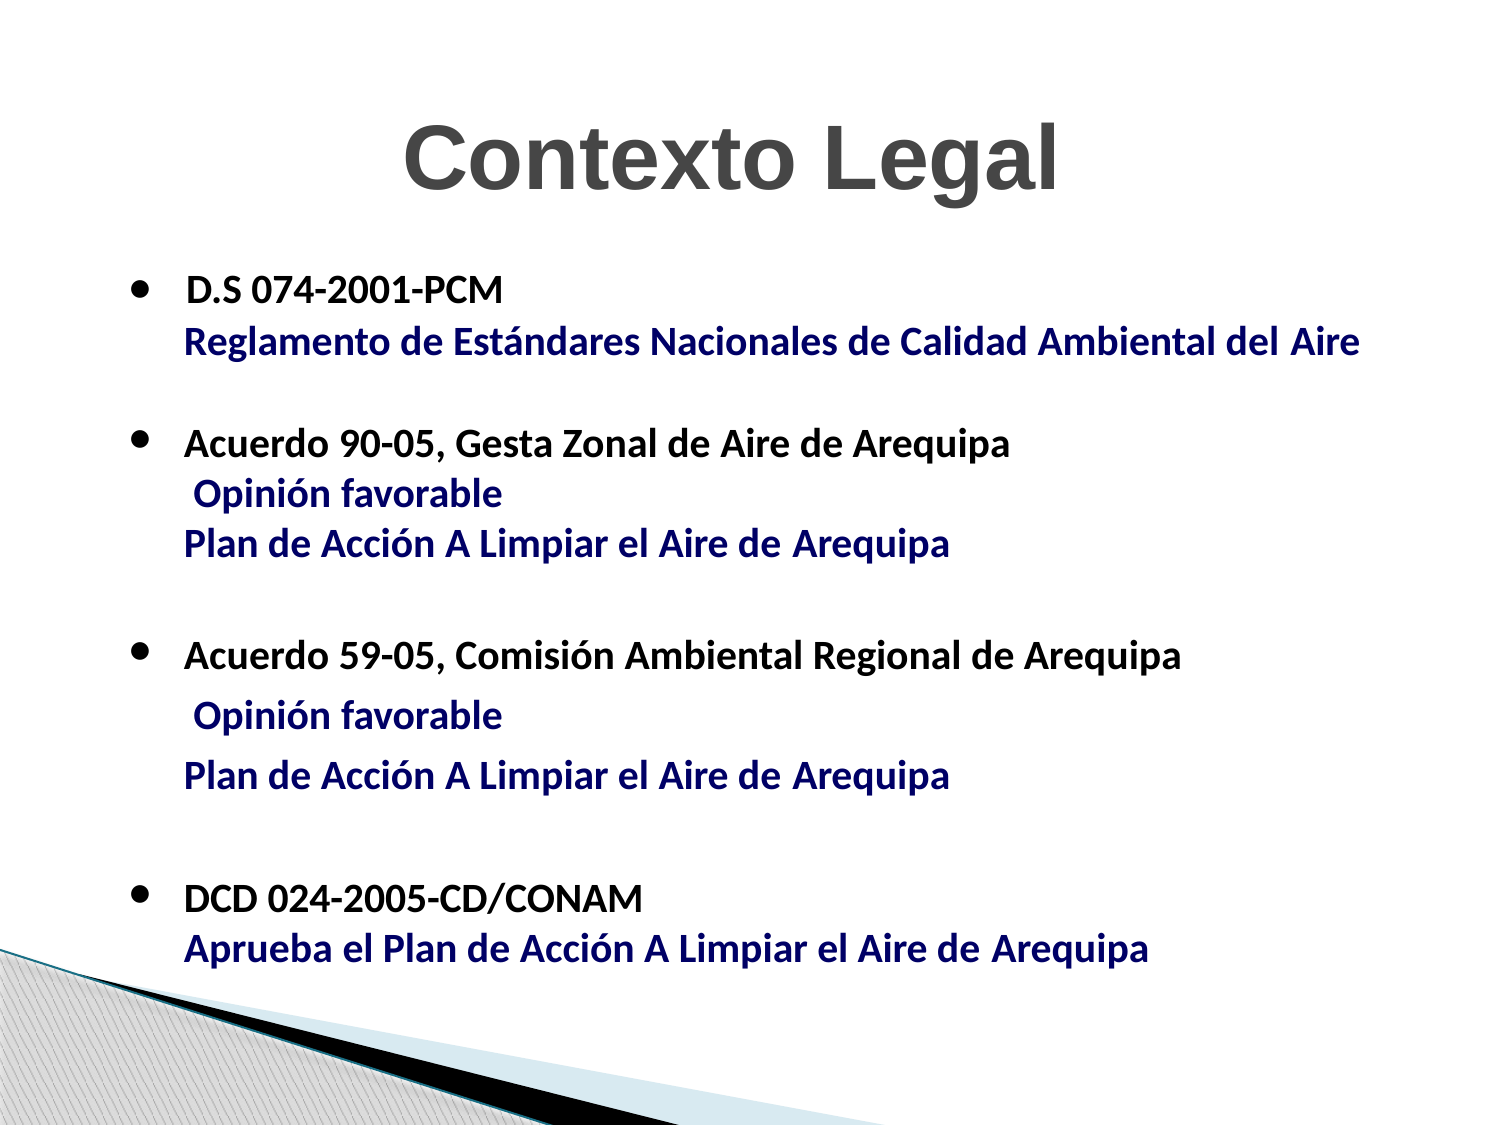

# Contexto Legal
•	D.S 074-2001-PCM
Reglamento de Estándares Nacionales de Calidad Ambiental del Aire

Acuerdo 90-05, Gesta Zonal de Aire de Arequipa  Opinión favorable
Plan de Acción A Limpiar el Aire de Arequipa

Acuerdo 59-05, Comisión Ambiental Regional de Arequipa  Opinión favorable
Plan de Acción A Limpiar el Aire de Arequipa

DCD 024-2005-CD/CONAM
Aprueba el Plan de Acción A Limpiar el Aire de Arequipa